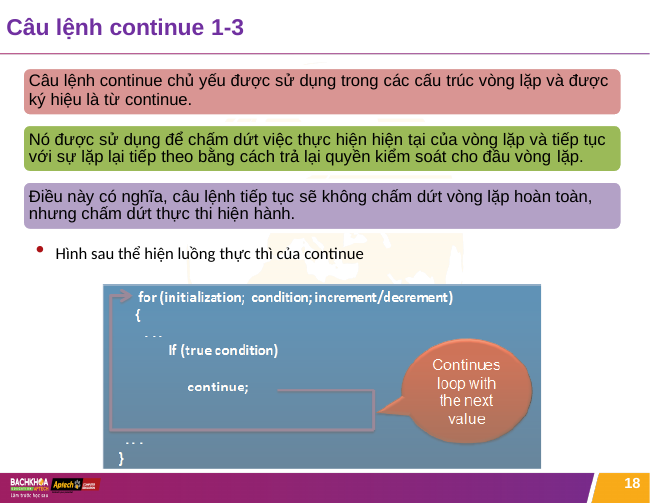

# Câu lệnh continue 1-3

Câu lệnh continue chủ yếu được sử dụng trong các cấu trúc vòng lặp và được
ký hiệu là từ continue.

Nó được sử dụng để chấm dứt việc thực hiện hiện tại của vòng lặp và tiếp tục  với sự lặp lại tiếp theo bằng cách trả lại quyền kiểm soát cho đầu vòng lặp.

Điều này có nghĩa, câu lệnh tiếp tục sẽ không chấm dứt vòng lặp hoàn toàn,  nhưng chấm dứt thực thi hiện hành.

Hình sau thể hiện luồng thực thì của continue

18